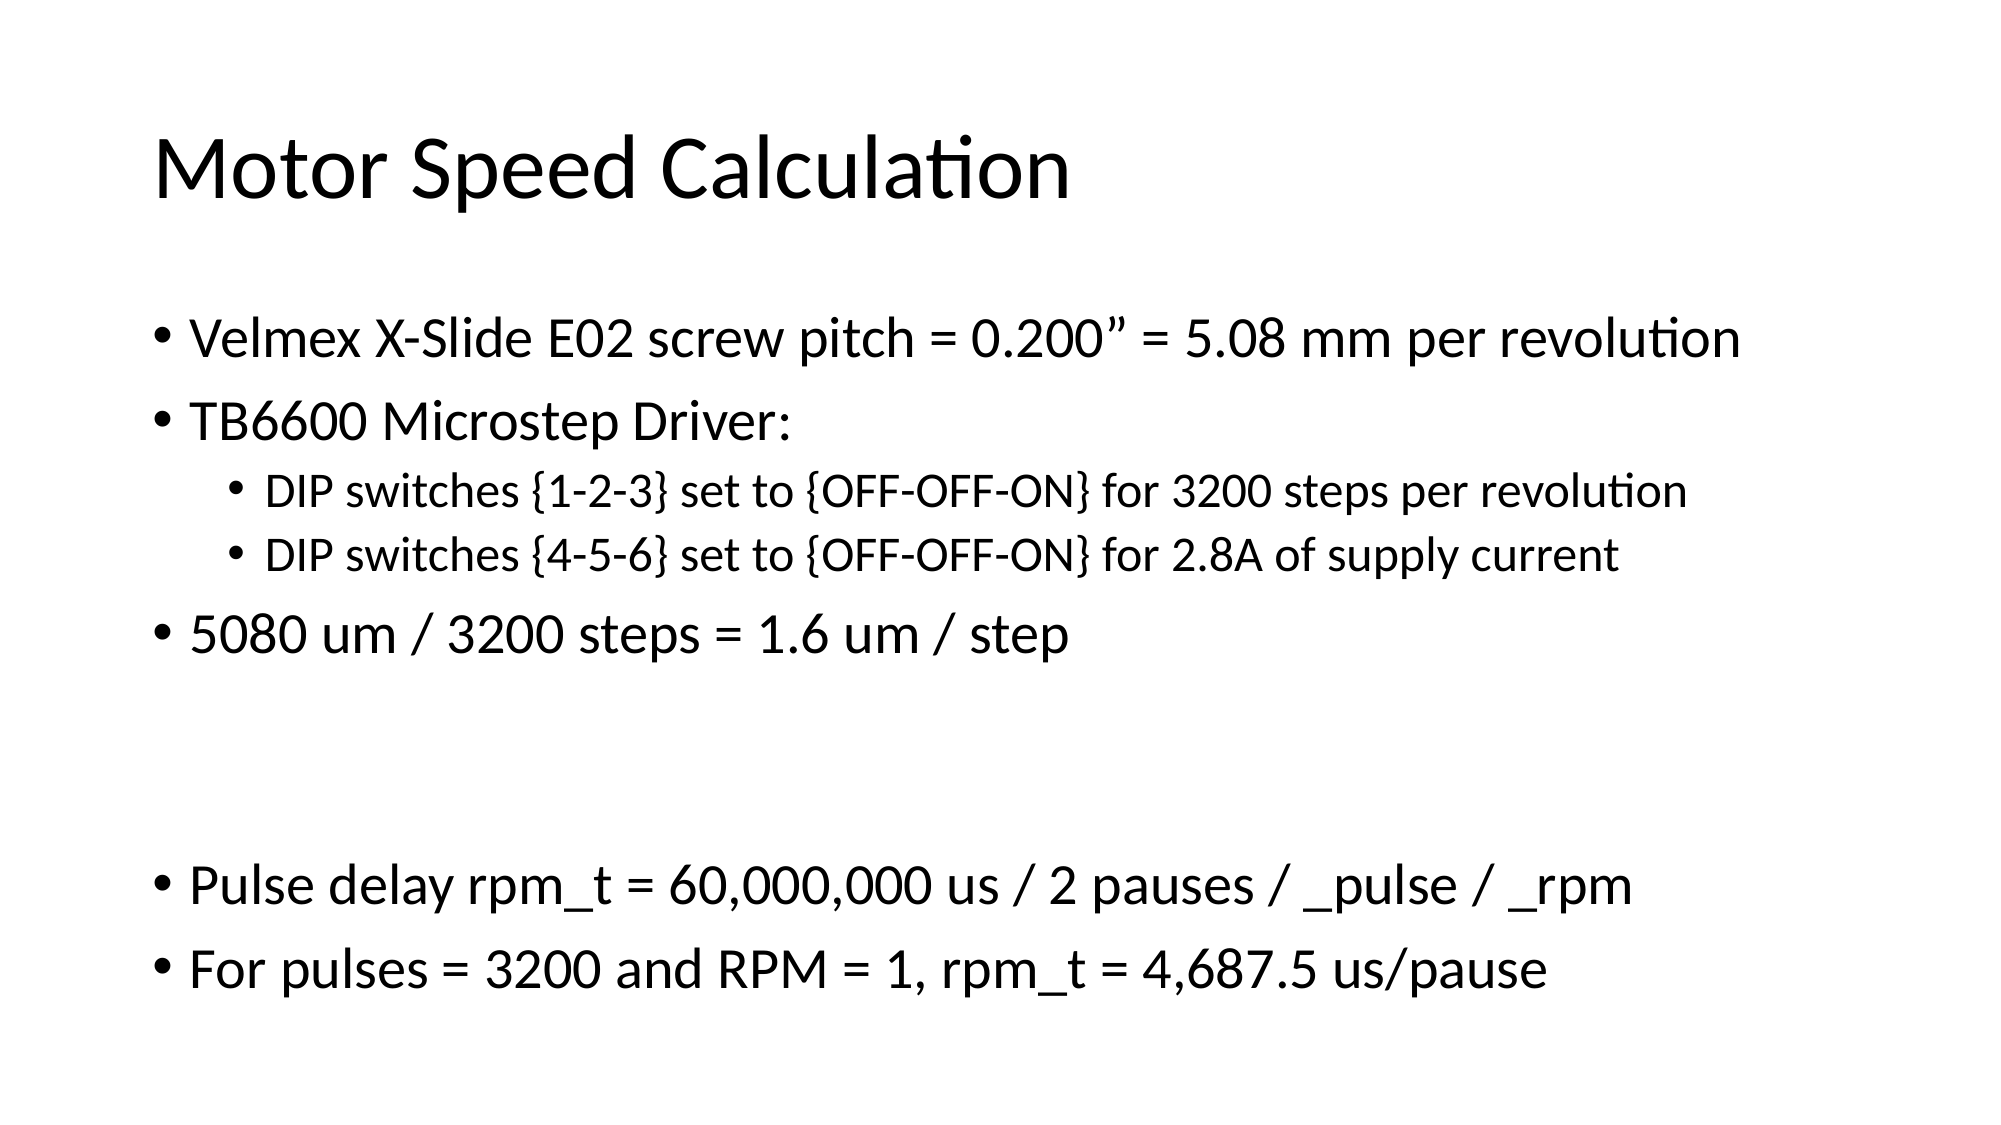

# Motor Speed Calculation
Velmex X-Slide E02 screw pitch = 0.200” = 5.08 mm per revolution
TB6600 Microstep Driver:
DIP switches {1-2-3} set to {OFF-OFF-ON} for 3200 steps per revolution
DIP switches {4-5-6} set to {OFF-OFF-ON} for 2.8A of supply current
5080 um / 3200 steps = 1.6 um / step

Pulse delay rpm_t = 60,000,000 us / 2 pauses / _pulse / _rpm
For pulses = 3200 and RPM = 1, rpm_t = 4,687.5 us/pause